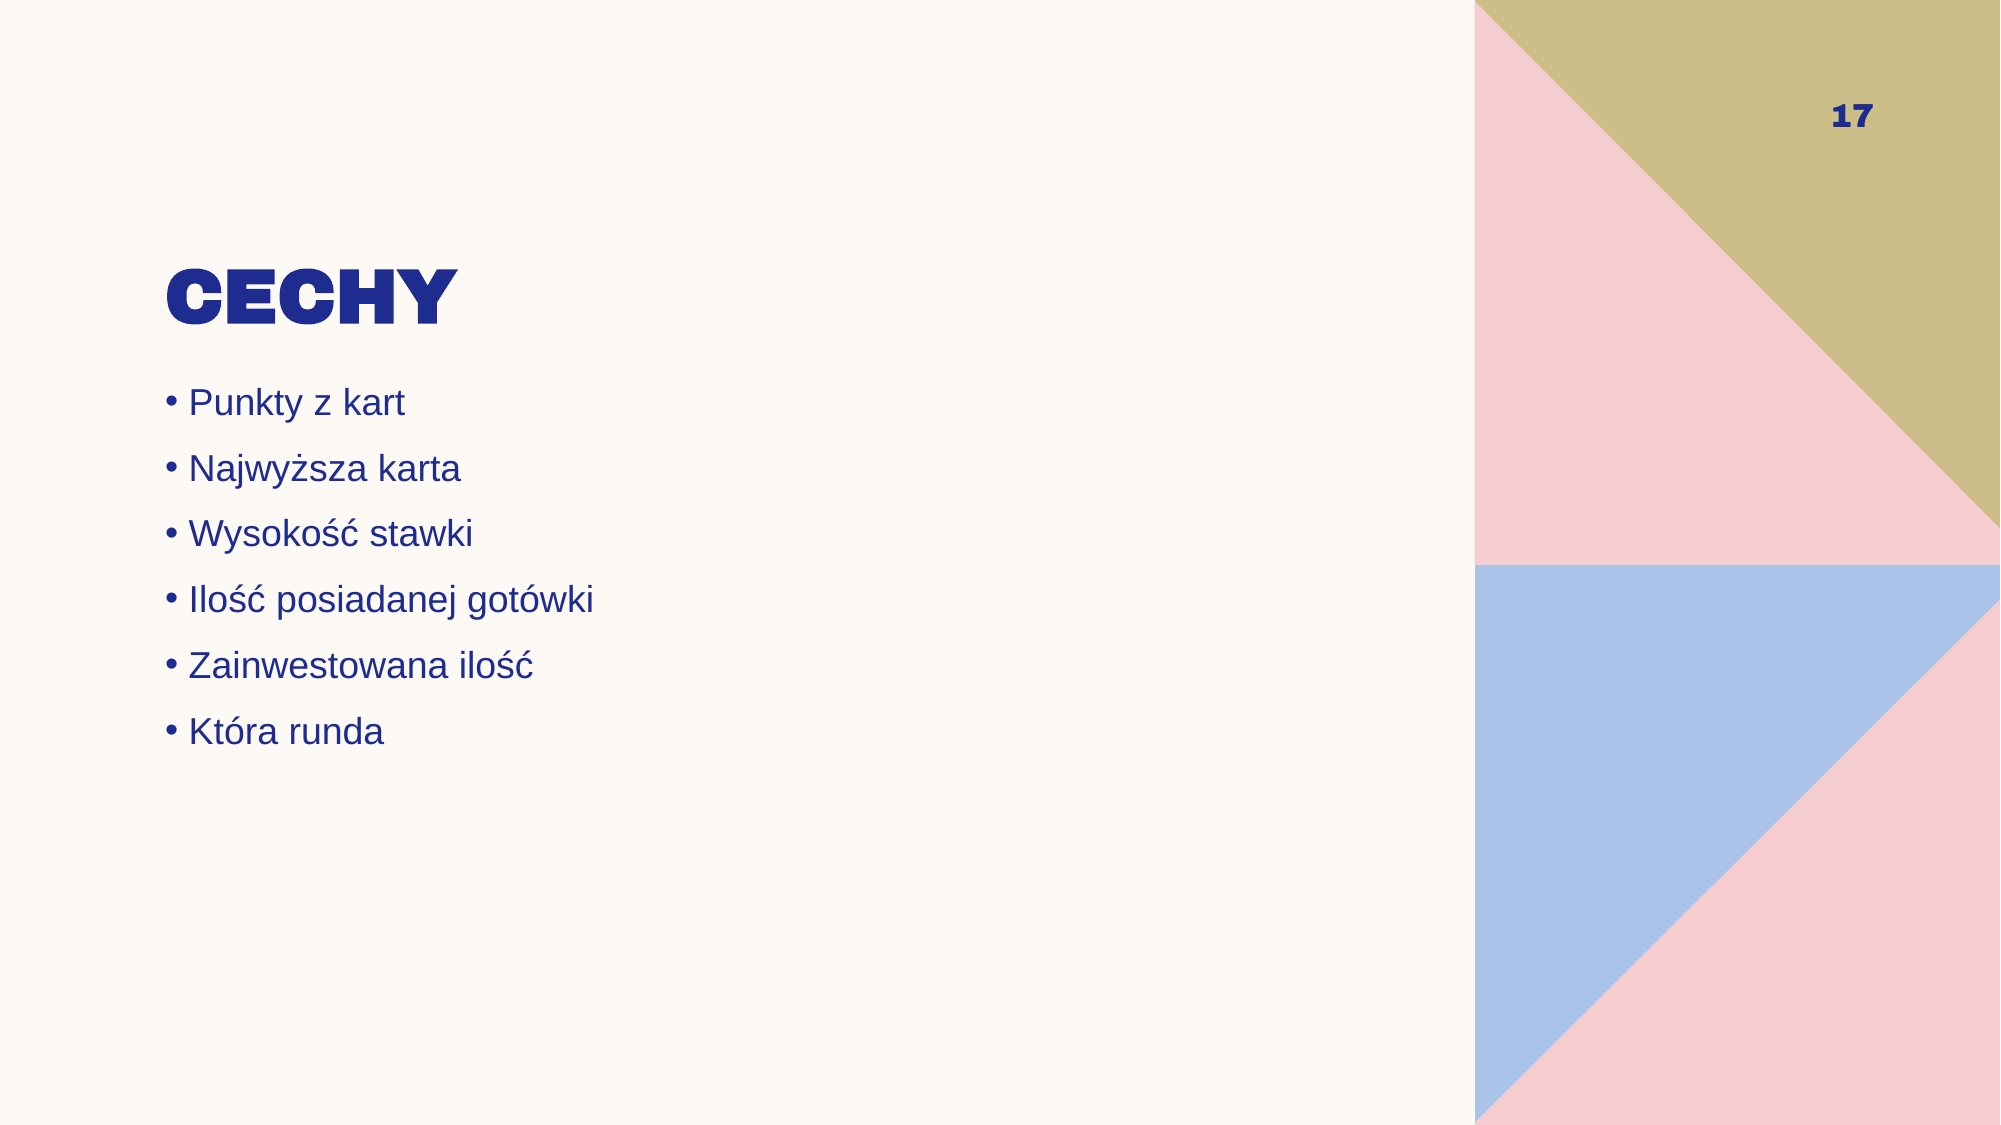

17
# Cechy
 Punkty z kart
 Najwyższa karta
 Wysokość stawki
 Ilość posiadanej gotówki
 Zainwestowana ilość
 Która runda